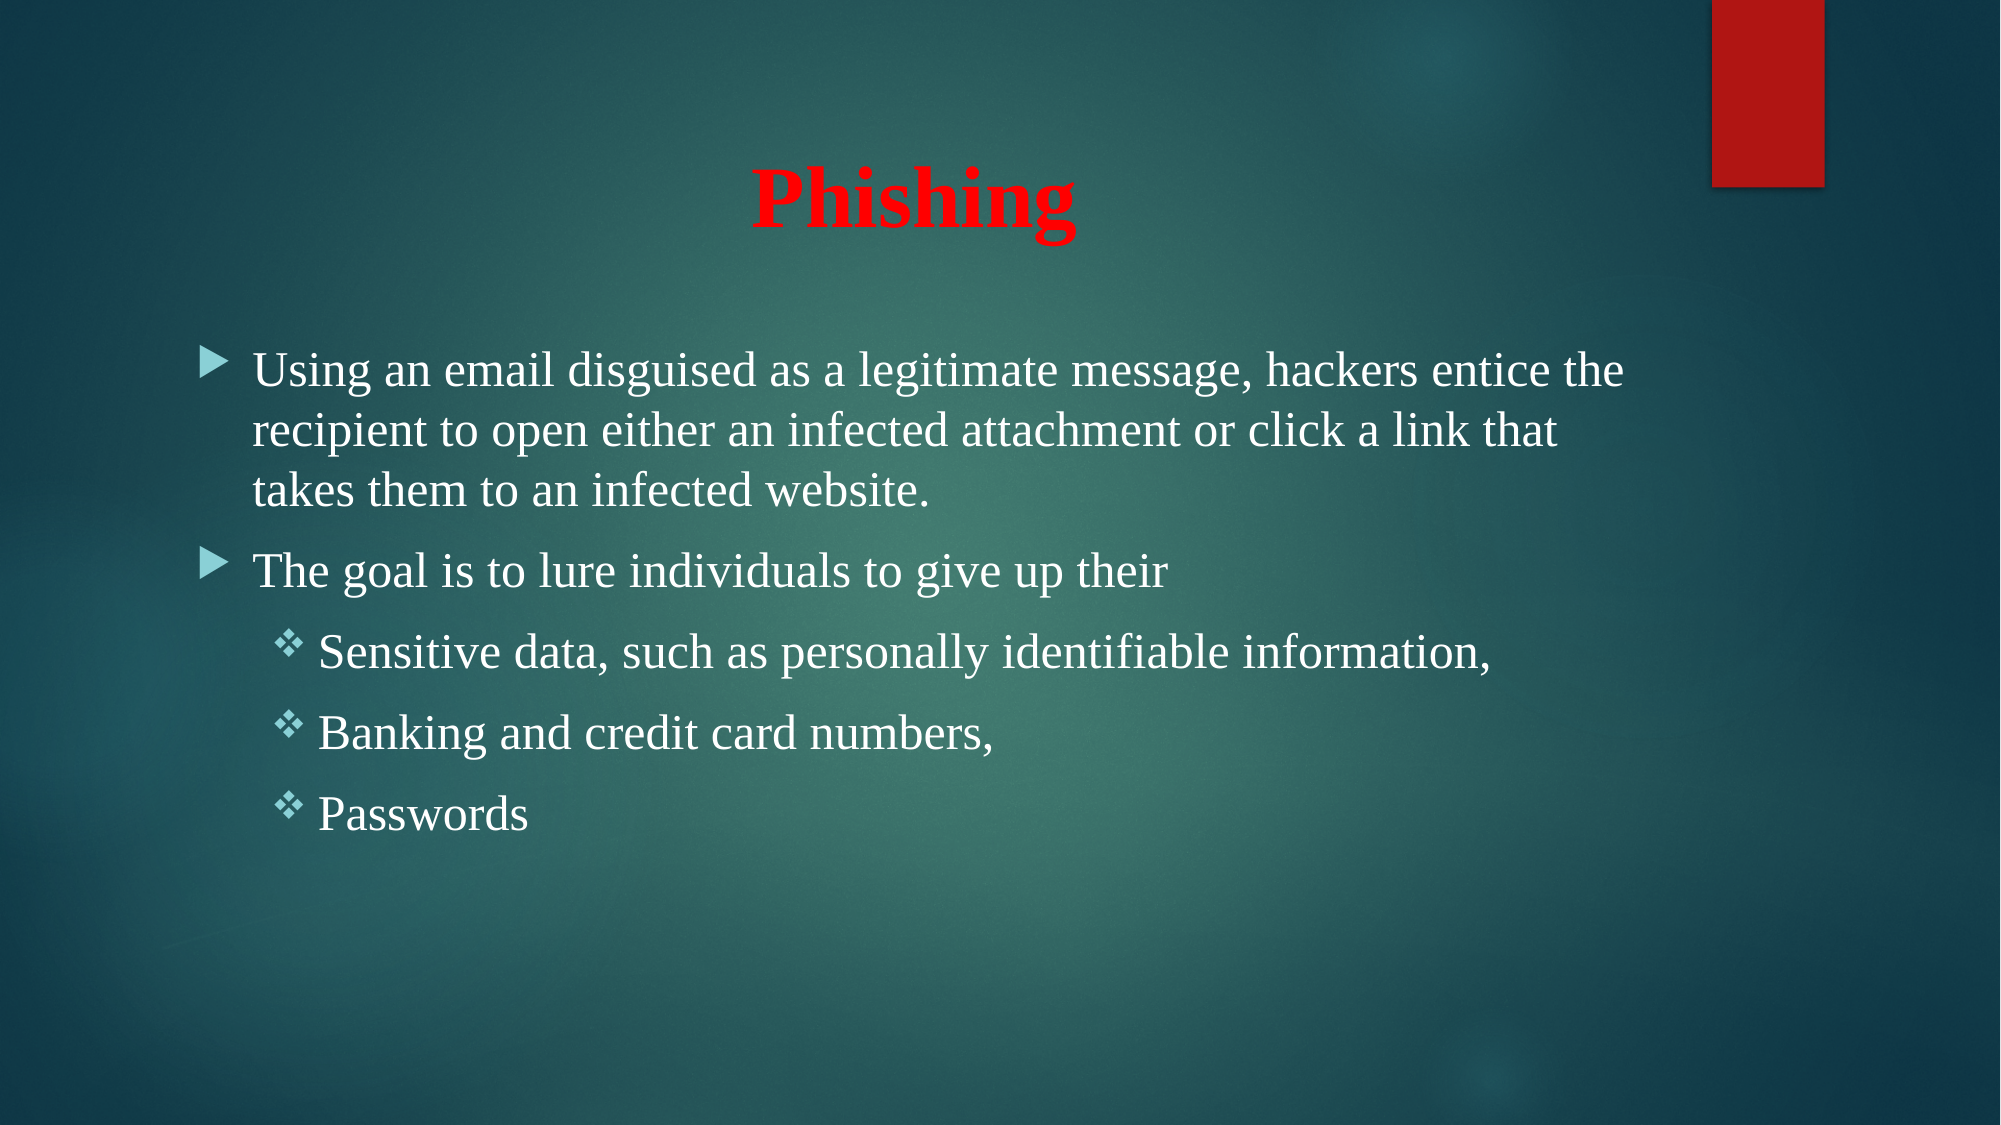

# Phishing
Using an email disguised as a legitimate message, hackers entice the recipient to open either an infected attachment or click a link that takes them to an infected website.
The goal is to lure individuals to give up their
Sensitive data, such as personally identifiable information,
Banking and credit card numbers,
Passwords